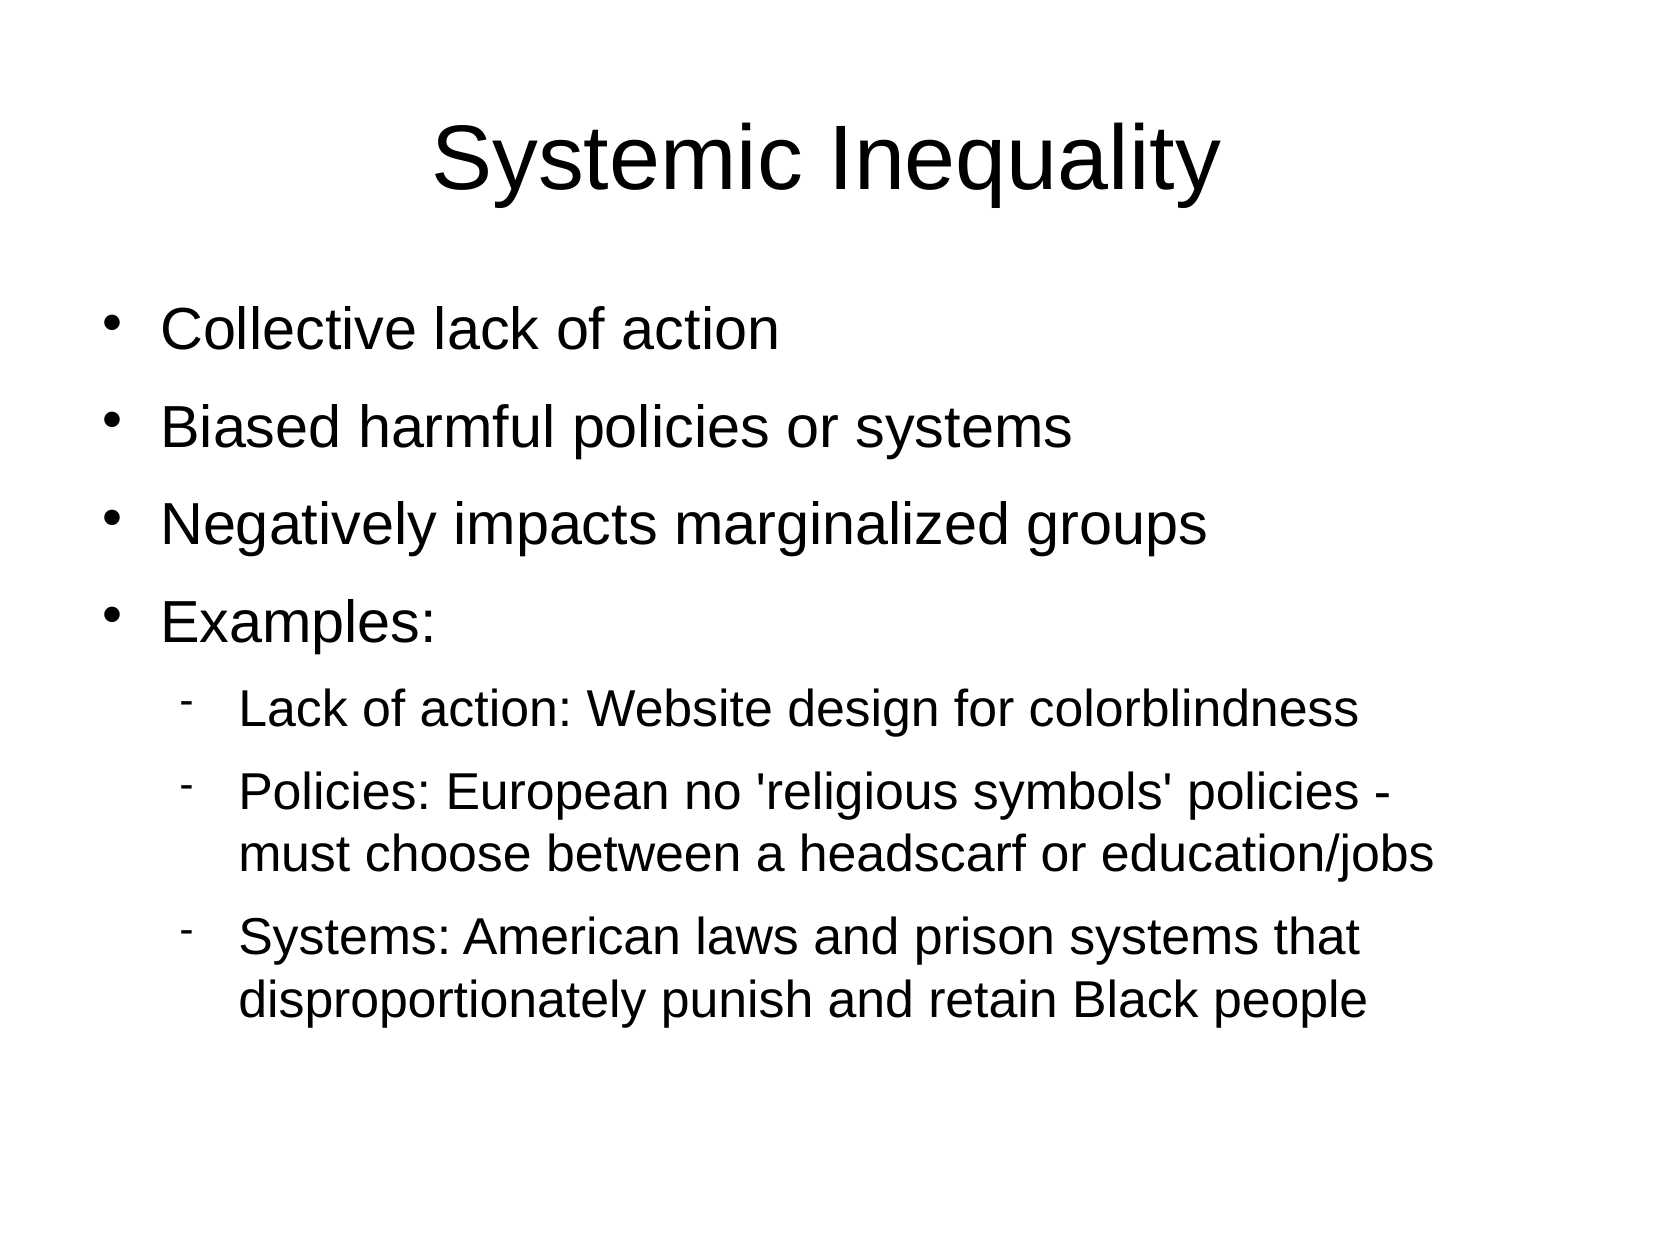

Systemic Inequality
Collective lack of action
Biased harmful policies or systems
Negatively impacts marginalized groups
Examples:
Lack of action: Website design for colorblindness
Policies: European no 'religious symbols' policies -
must choose between a headscarf or education/jobs
Systems: American laws and prison systems that disproportionately punish and retain Black people